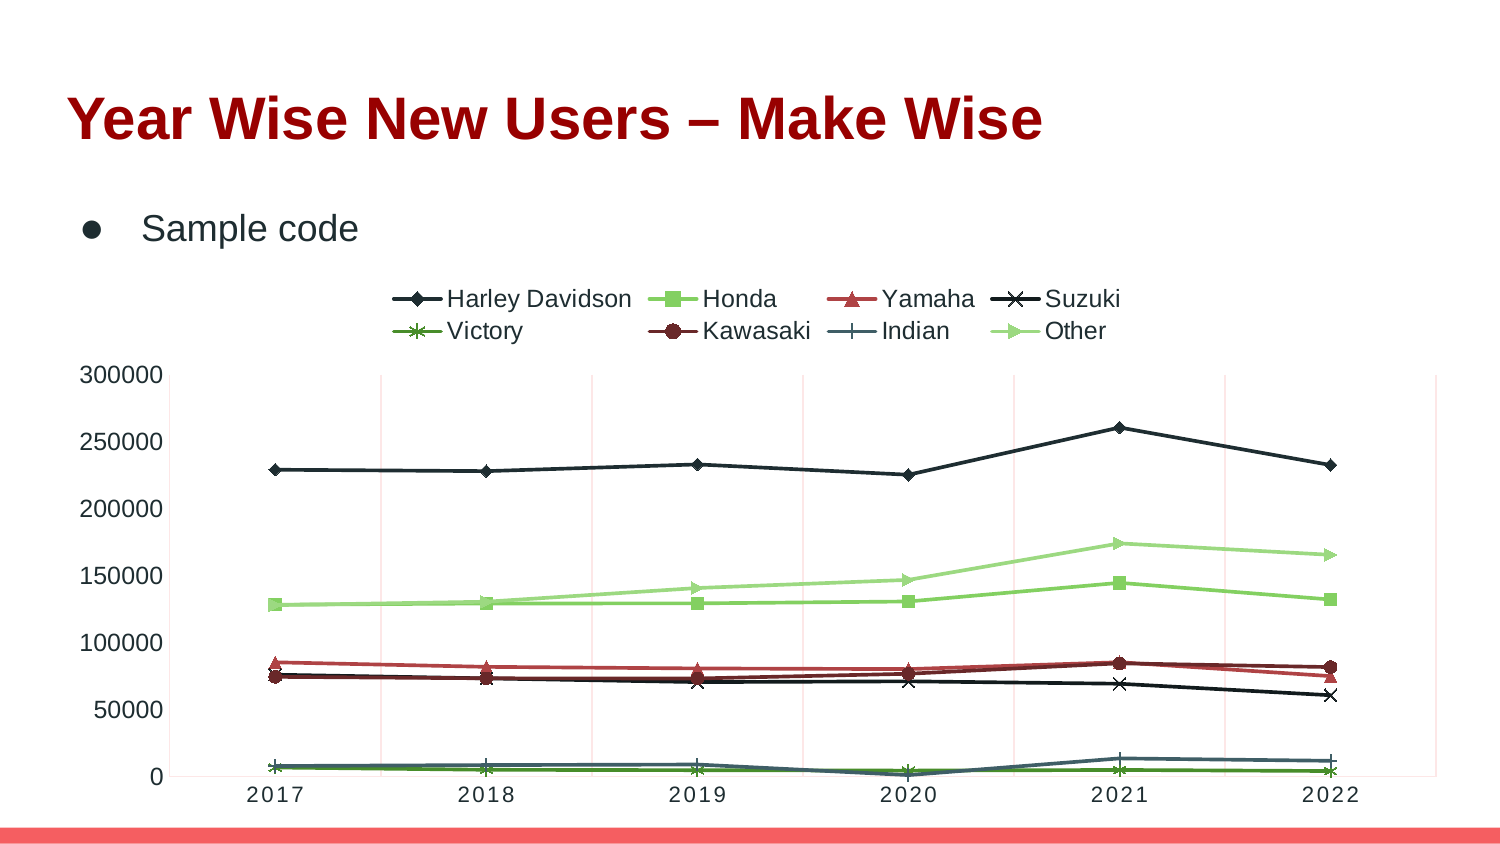

# Year Wise New Users – Make Wise
Sample code

### Chart

| Category | Harley Davidson | Honda | Yamaha | Suzuki | Victory | Kawasaki | Indian | Other |
|---|---|---|---|---|---|---|---|---|
| 2017 | 229200.0 | 128330.0 | 85320.0 | 76050.0 | 6770.0 | 74450.0 | 7858.0 | 128030.0 |
| 2018 | 228120.0 | 129250.0 | 81910.0 | 73310.0 | 5072.0 | 73390.0 | 8600.0 | 130550.0 |
| 2019 | 233140.0 | 129330.0 | 80740.0 | 70550.0 | 4721.0 | 73220.0 | 8961.0 | 140790.0 |
| 2020 | 225460.0 | 130750.0 | 80260.0 | 71100.0 | 4432.0 | 76760.0 | 1074.0 | 146880.0 |
| 2021 | 260720.0 | 144690.0 | 85370.0 | 69310.0 | 4904.0 | 84560.0 | 13560.0 | 174190.0 |
| 2022 | 232660.0 | 132210.0 | 74980.0 | 60730.0 | 4123.0 | 81730.0 | 11750.0 | 165600.0 |